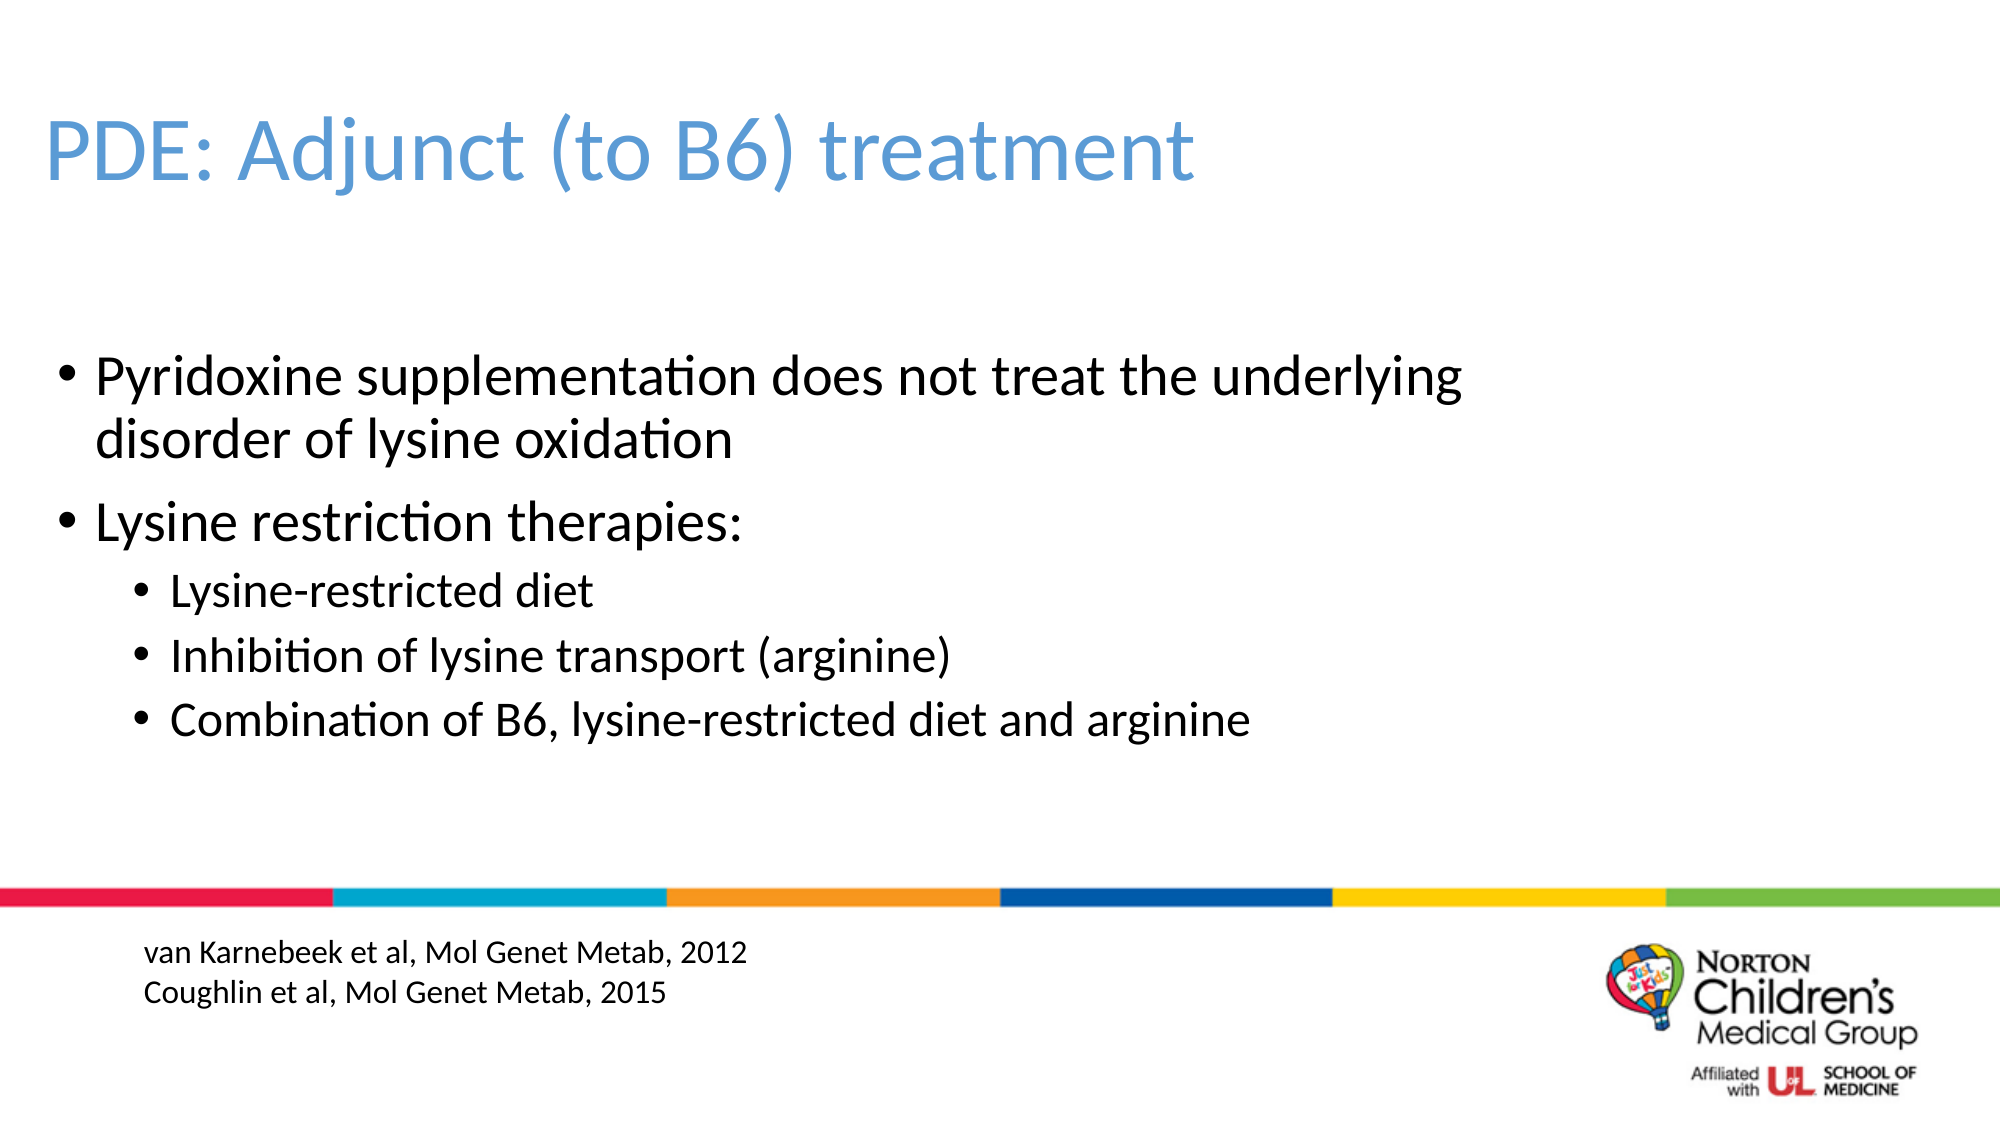

# PDE: Adjunct (to B6) treatment
Pyridoxine supplementation does not treat the underlying disorder of lysine oxidation
Lysine restriction therapies:
Lysine-restricted diet
Inhibition of lysine transport (arginine)
Combination of B6, lysine-restricted diet and arginine

van Karnebeek et al, Mol Genet Metab, 2012
Coughlin et al, Mol Genet Metab, 2015